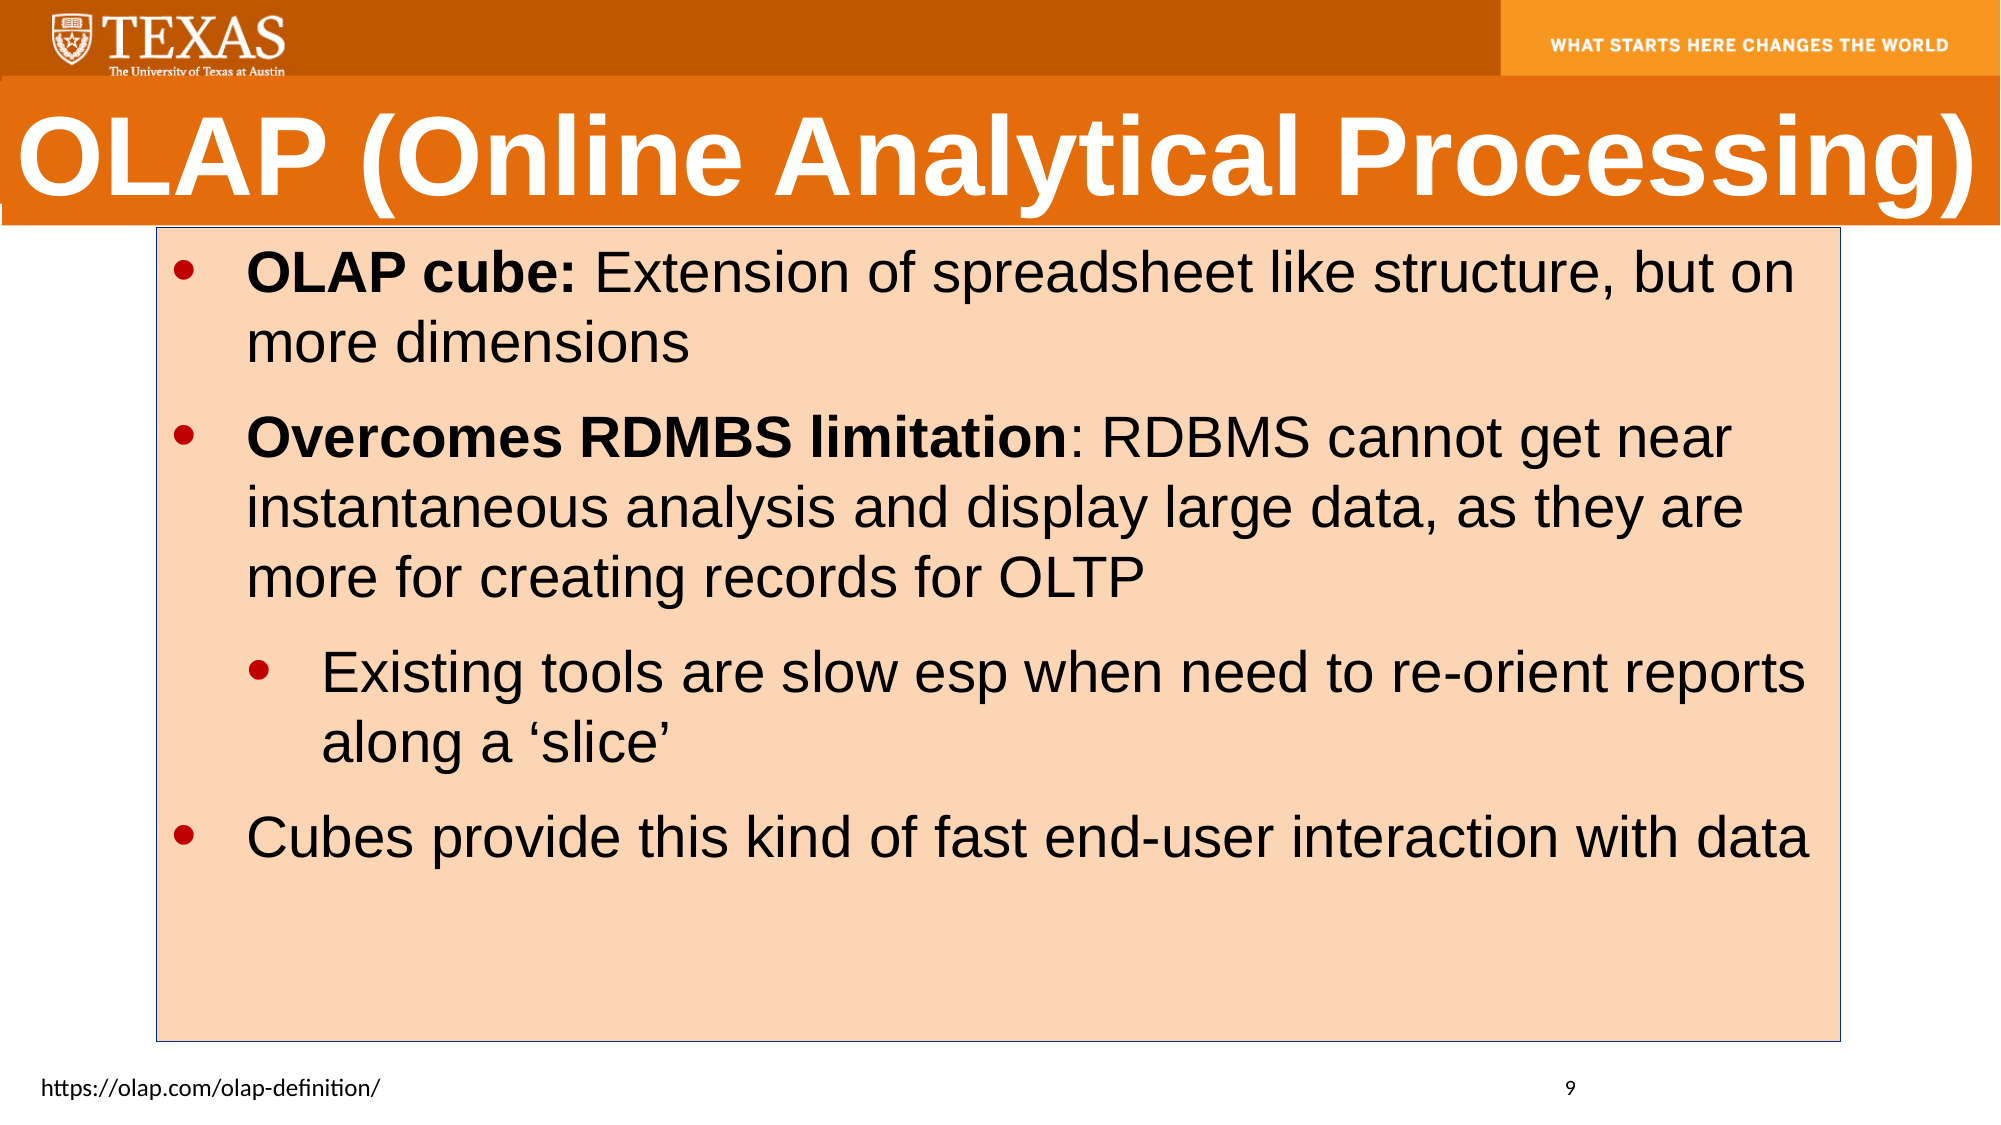

OLAP (Online Analytical Processing)

OLAP cube: Extension of spreadsheet like structure, but on more dimensions
Overcomes RDMBS limitation: RDBMS cannot get near instantaneous analysis and display large data, as they are more for creating records for OLTP
Existing tools are slow esp when need to re-orient reports along a ‘slice’
Cubes provide this kind of fast end-user interaction with data

https://olap.com/olap-definition/
9